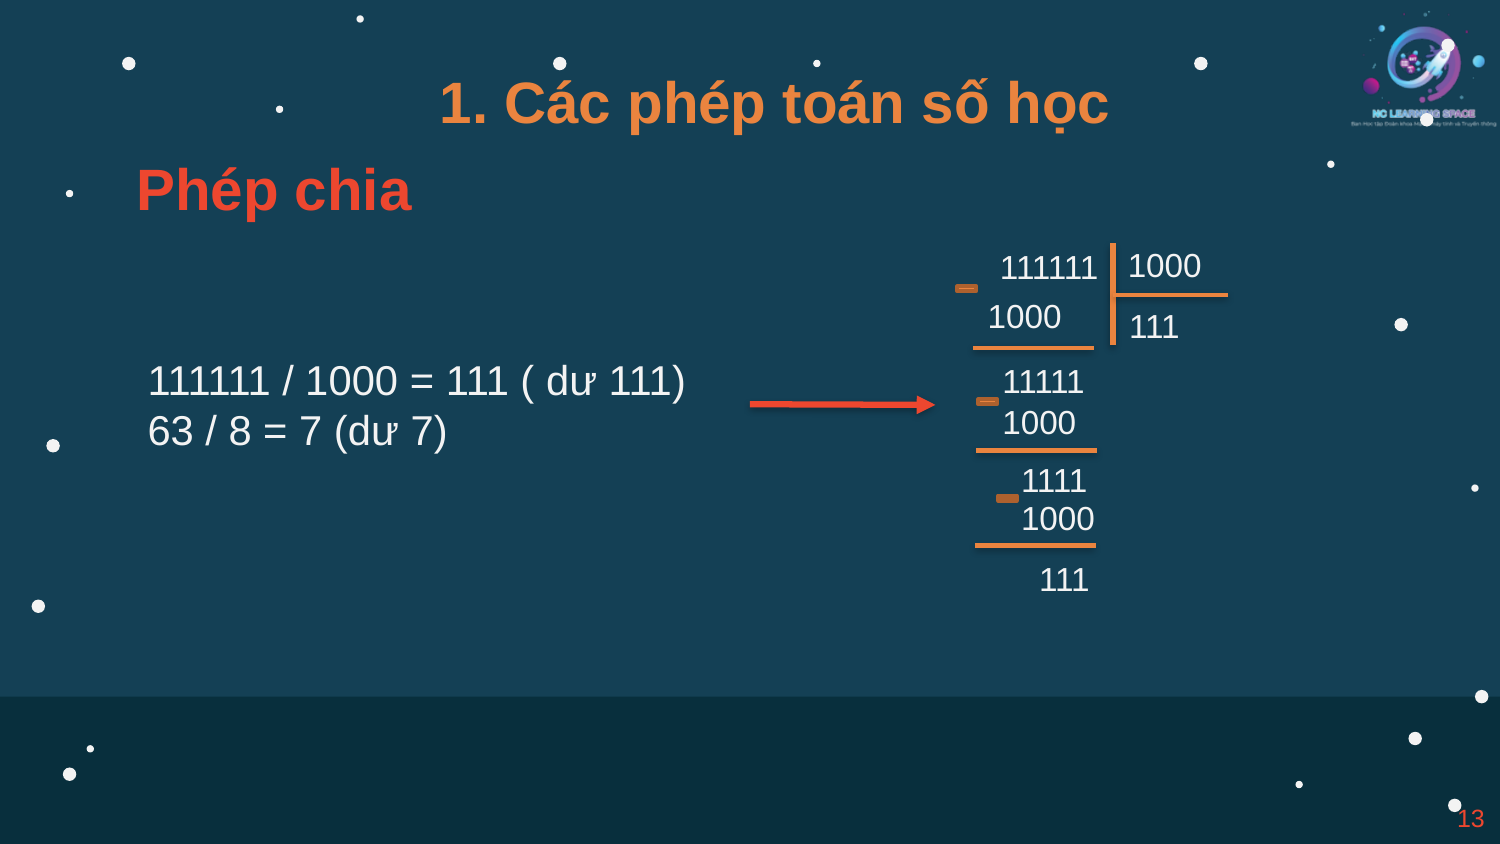

1. Các phép toán số học
Phép chia
1000
111111

1000
111
111111 / 1000 = 111 ( dư 111)
63 / 8 = 7 (dư 7)
11111

1000
1111

1000
111
13